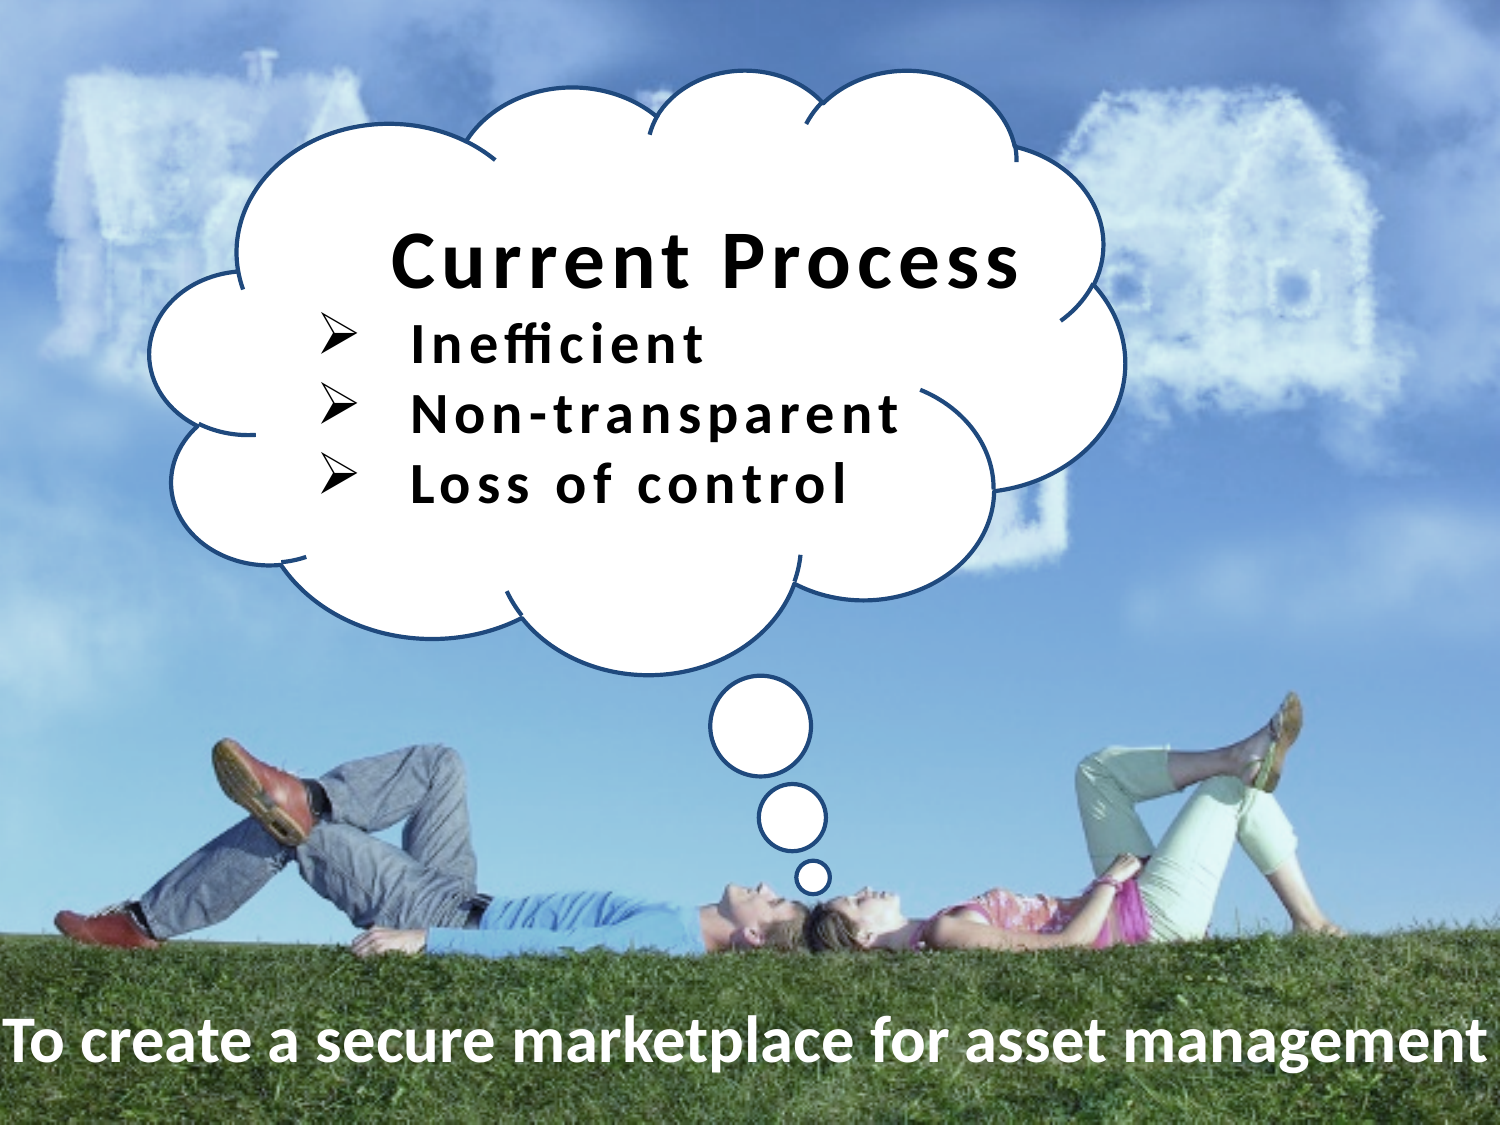

Current Process
Inefficient
Non-transparent
Loss of control

To create a secure marketplace for asset management